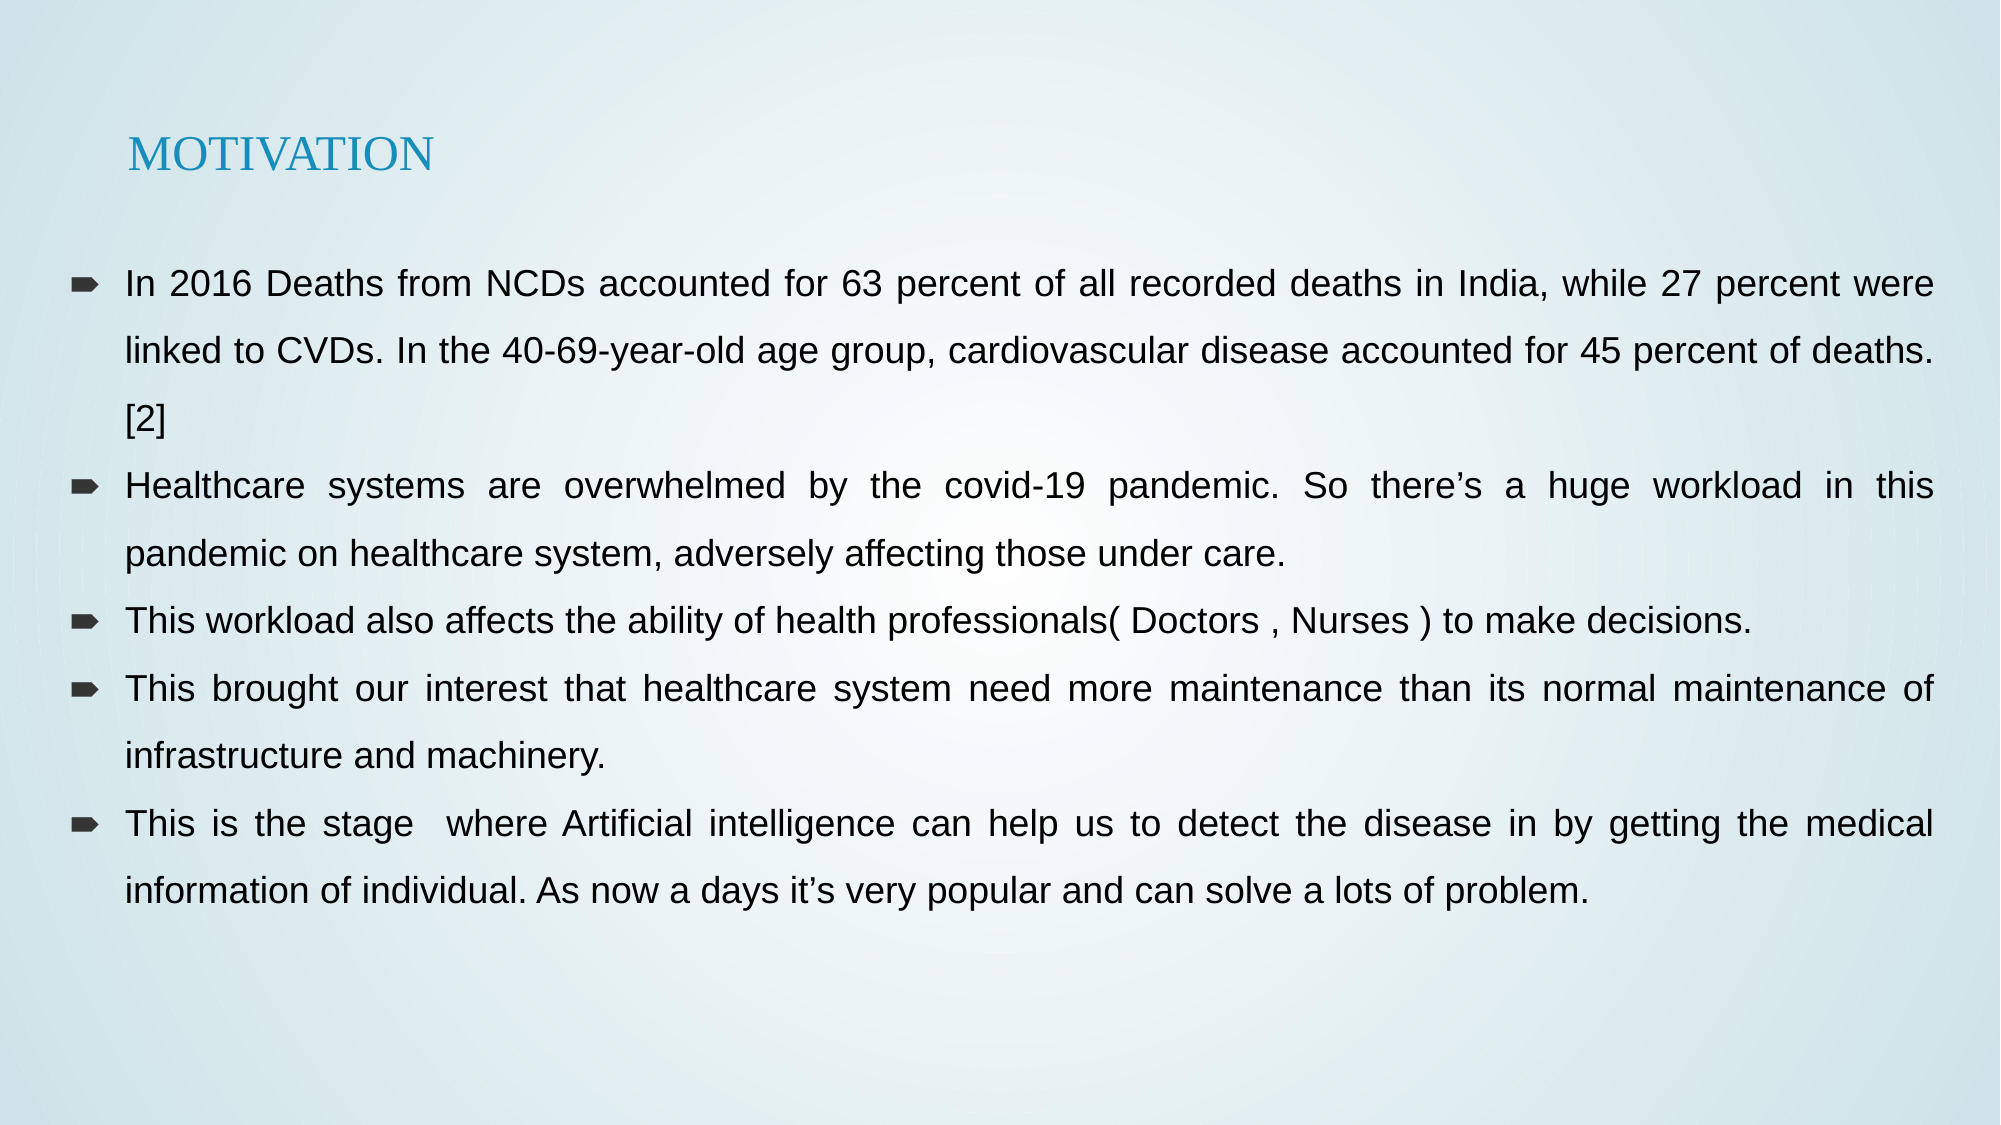

# MOTIVATION
In 2016 Deaths from NCDs accounted for 63 percent of all recorded deaths in India, while 27 percent were linked to CVDs. In the 40-69-year-old age group, cardiovascular disease accounted for 45 percent of deaths.[2]
Healthcare systems are overwhelmed by the covid-19 pandemic. So there’s a huge workload in this pandemic on healthcare system, adversely affecting those under care.
This workload also affects the ability of health professionals( Doctors , Nurses ) to make decisions.
This brought our interest that healthcare system need more maintenance than its normal maintenance of infrastructure and machinery.
This is the stage  where Artificial intelligence can help us to detect the disease in by getting the medical information of individual. As now a days it’s very popular and can solve a lots of problem.